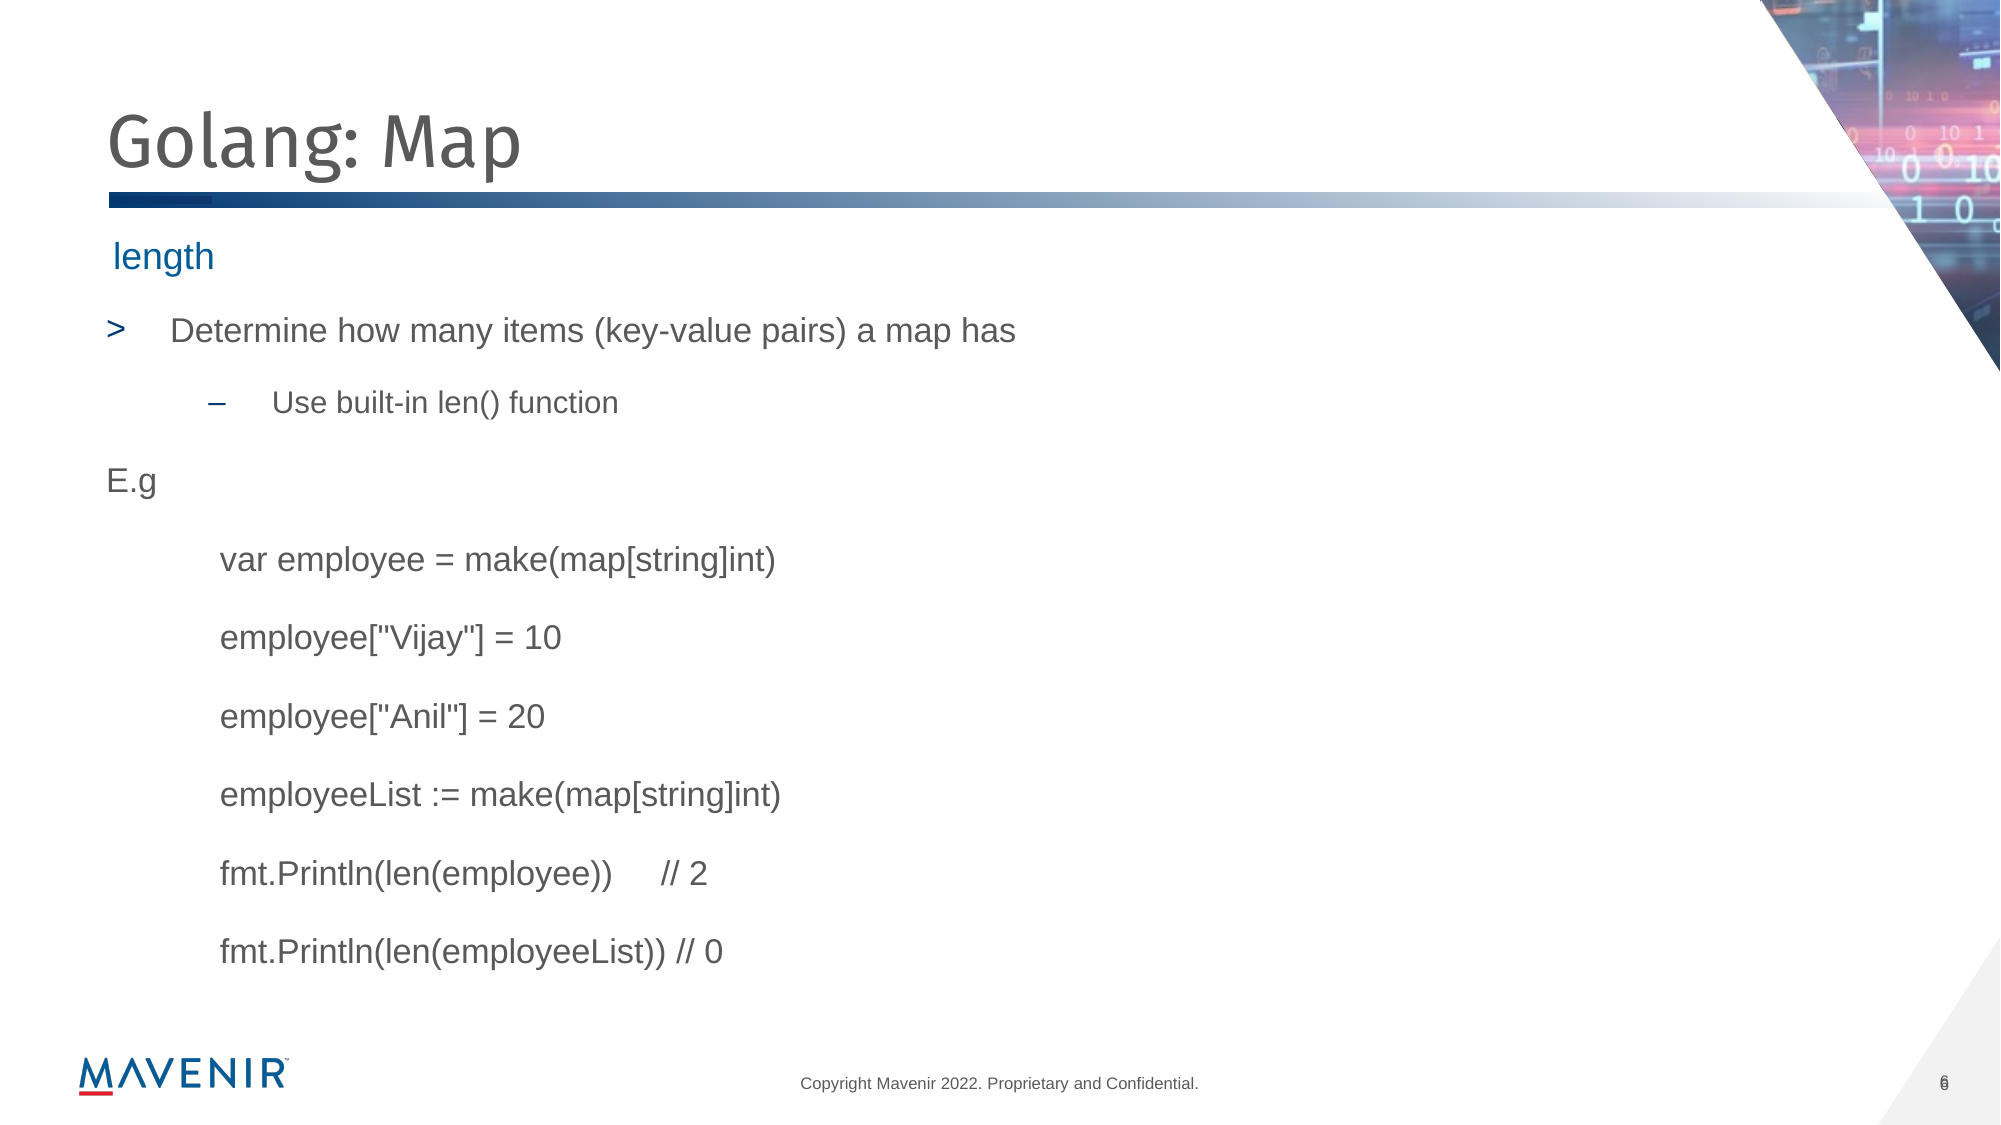

# Golang: Map

length

Determine how many items (key-value pairs) a map has
Use built-in len() function
E.g
            var employee = make(map[string]int)
            employee["Vijay"] = 10
            employee["Anil"] = 20
            employeeList := make(map[string]int)
            fmt.Println(len(employee))     // 2
            fmt.Println(len(employeeList)) // 0

6